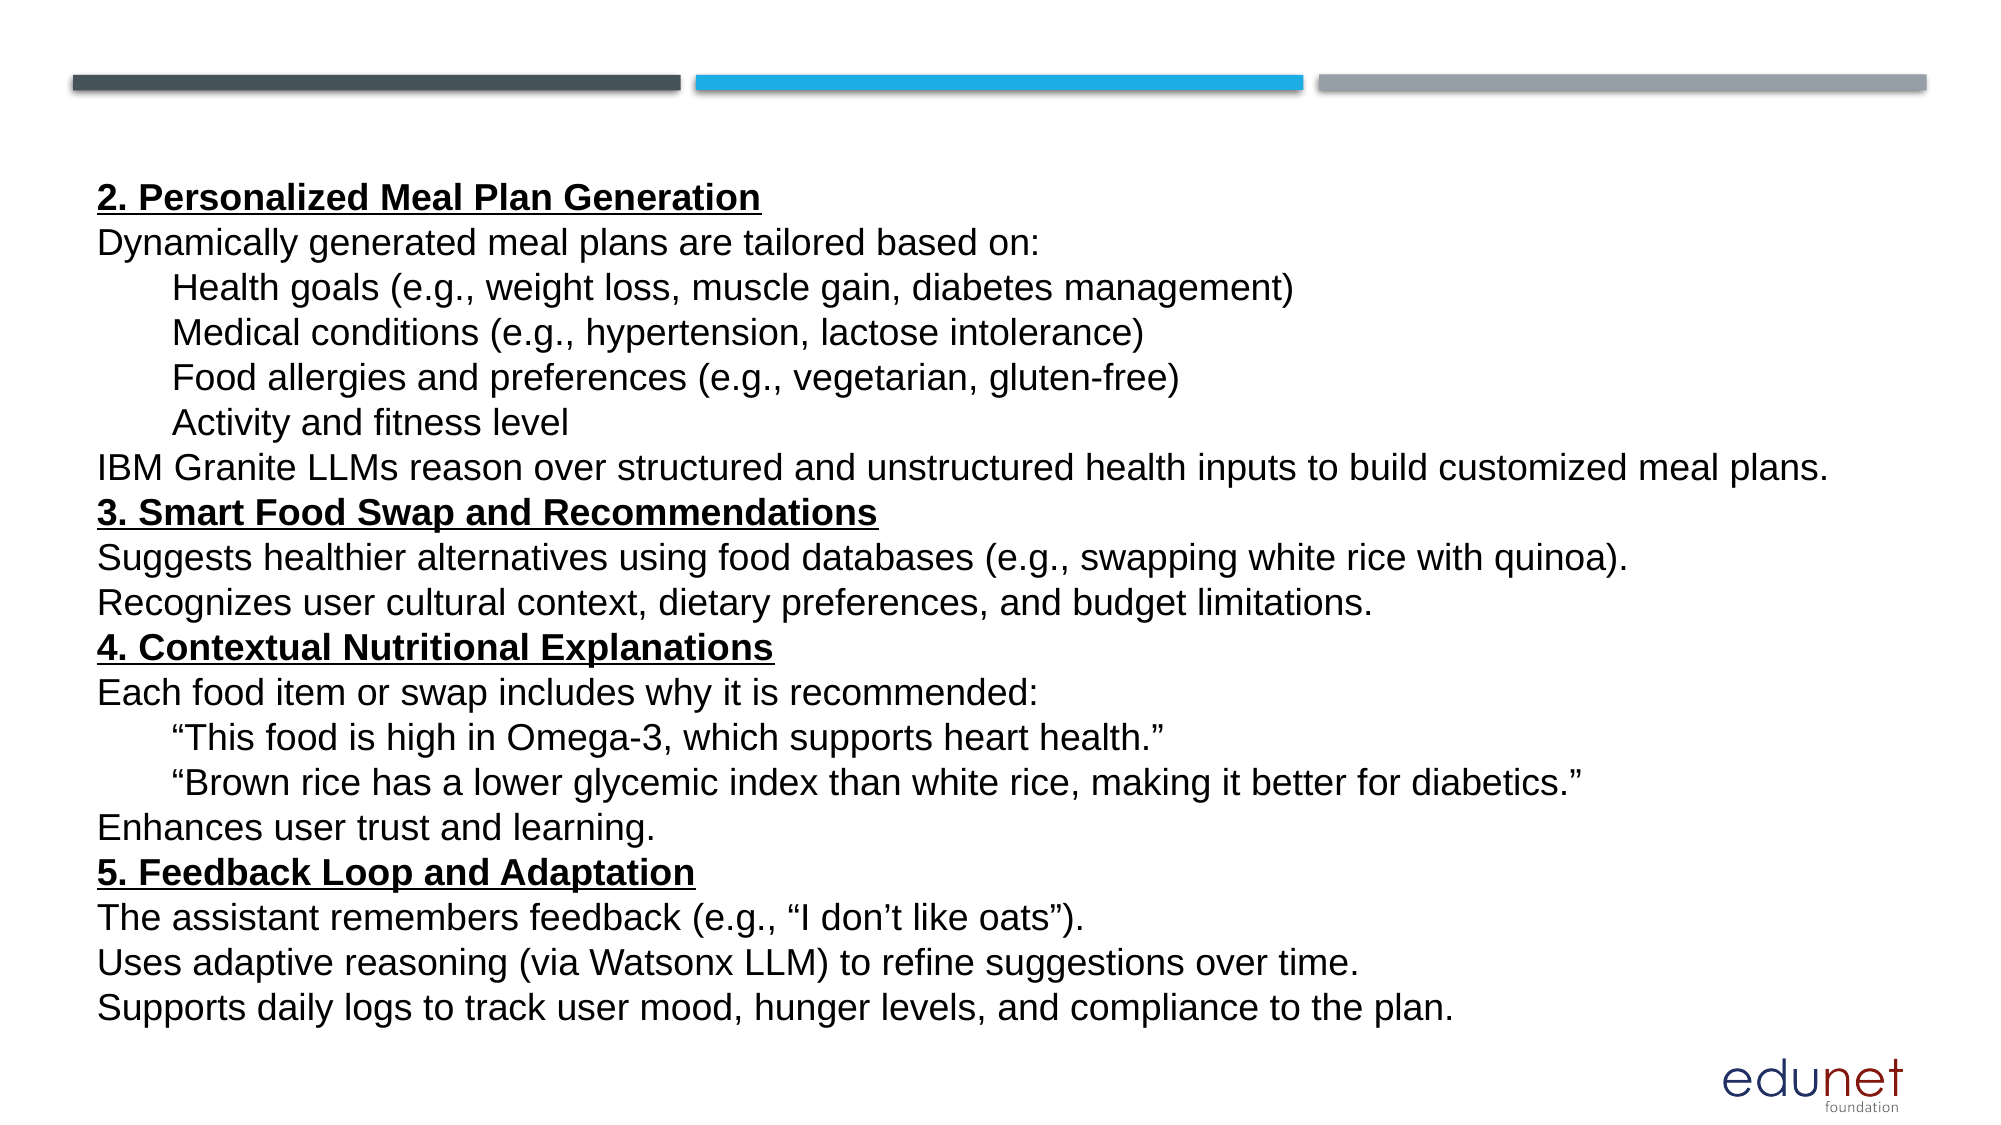

2. Personalized Meal Plan Generation
Dynamically generated meal plans are tailored based on:
Health goals (e.g., weight loss, muscle gain, diabetes management)
Medical conditions (e.g., hypertension, lactose intolerance)
Food allergies and preferences (e.g., vegetarian, gluten-free)
Activity and fitness level
IBM Granite LLMs reason over structured and unstructured health inputs to build customized meal plans.
3. Smart Food Swap and Recommendations
Suggests healthier alternatives using food databases (e.g., swapping white rice with quinoa).
Recognizes user cultural context, dietary preferences, and budget limitations.
4. Contextual Nutritional Explanations
Each food item or swap includes why it is recommended:
“This food is high in Omega-3, which supports heart health.”
“Brown rice has a lower glycemic index than white rice, making it better for diabetics.”
Enhances user trust and learning.
5. Feedback Loop and Adaptation
The assistant remembers feedback (e.g., “I don’t like oats”).
Uses adaptive reasoning (via Watsonx LLM) to refine suggestions over time.
Supports daily logs to track user mood, hunger levels, and compliance to the plan.